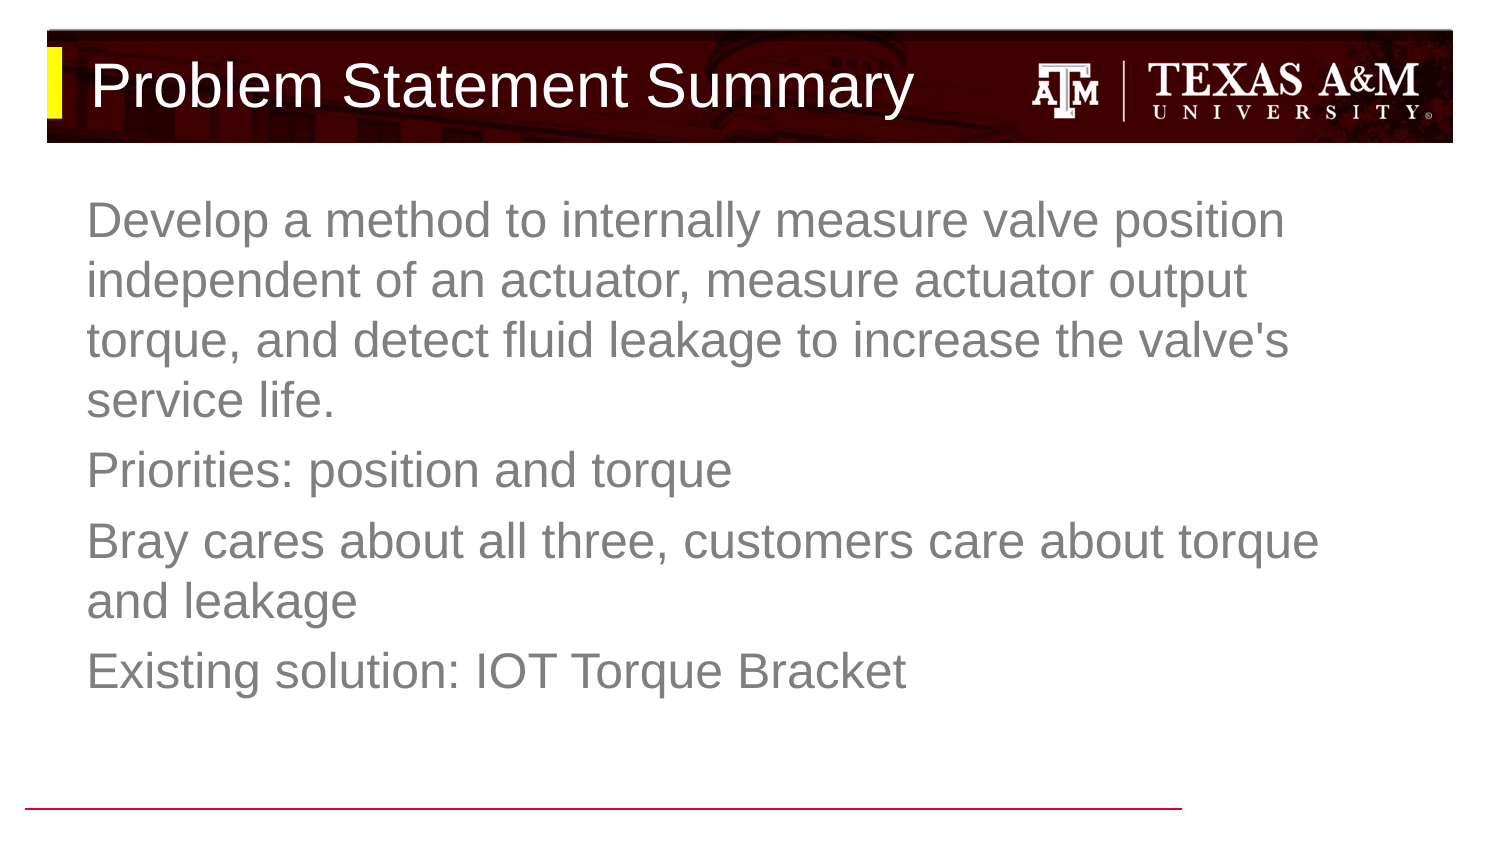

# Problem Statement Summary
Develop a method to internally measure valve position independent of an actuator, measure actuator output torque, and detect fluid leakage to increase the valve's service life.
Priorities: position and torque
Bray cares about all three, customers care about torque and leakage
Existing solution: IOT Torque Bracket